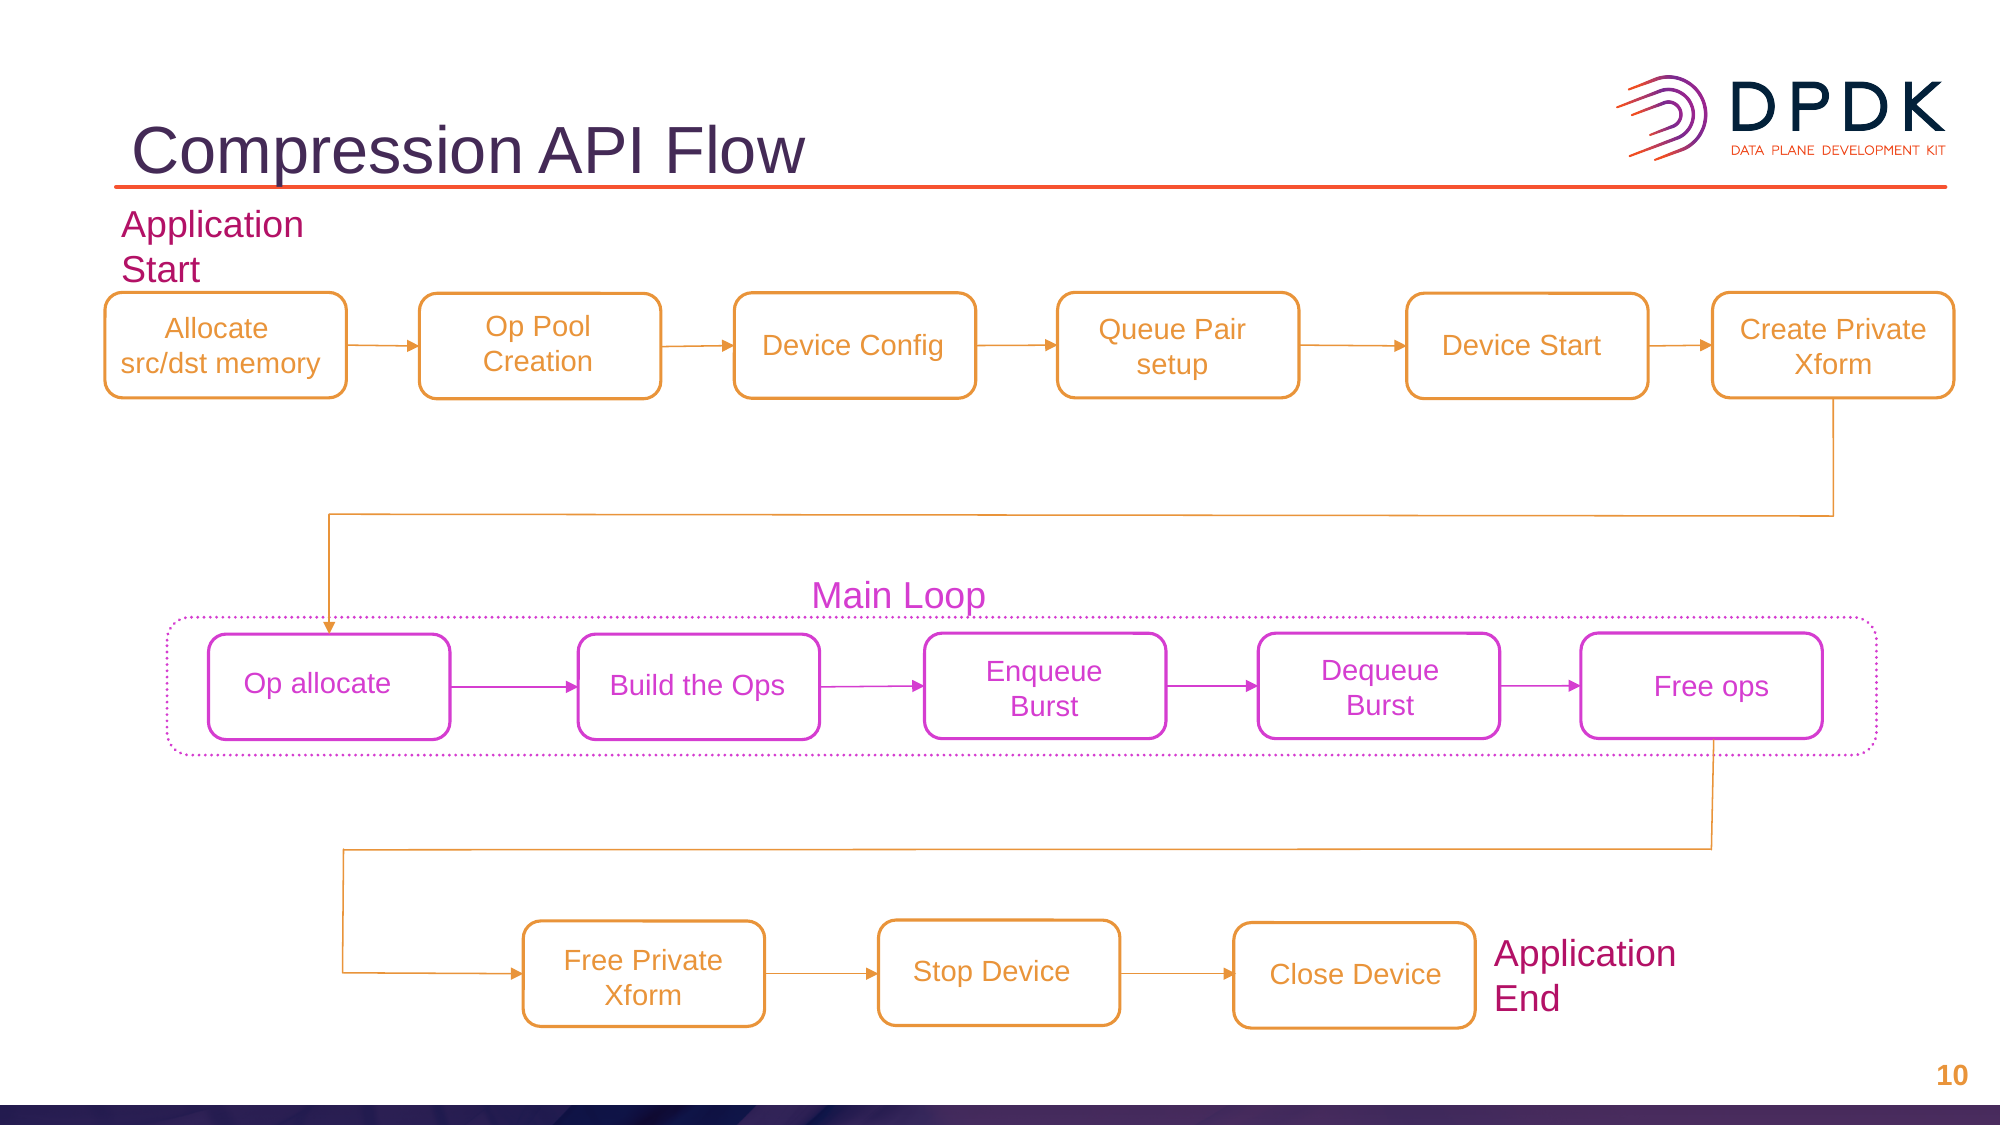

# Compression API Flow
Application Start

Op Pool Creation
Allocate  src/dst memory
Queue Pair
setup
Create Private Xform
Device Config
Device Start
Main Loop

Dequeue Burst
Enqueue
Burst
Op allocate
Build the Ops
Free ops

Application End

Free Private Xform
Stop Device
Close Device